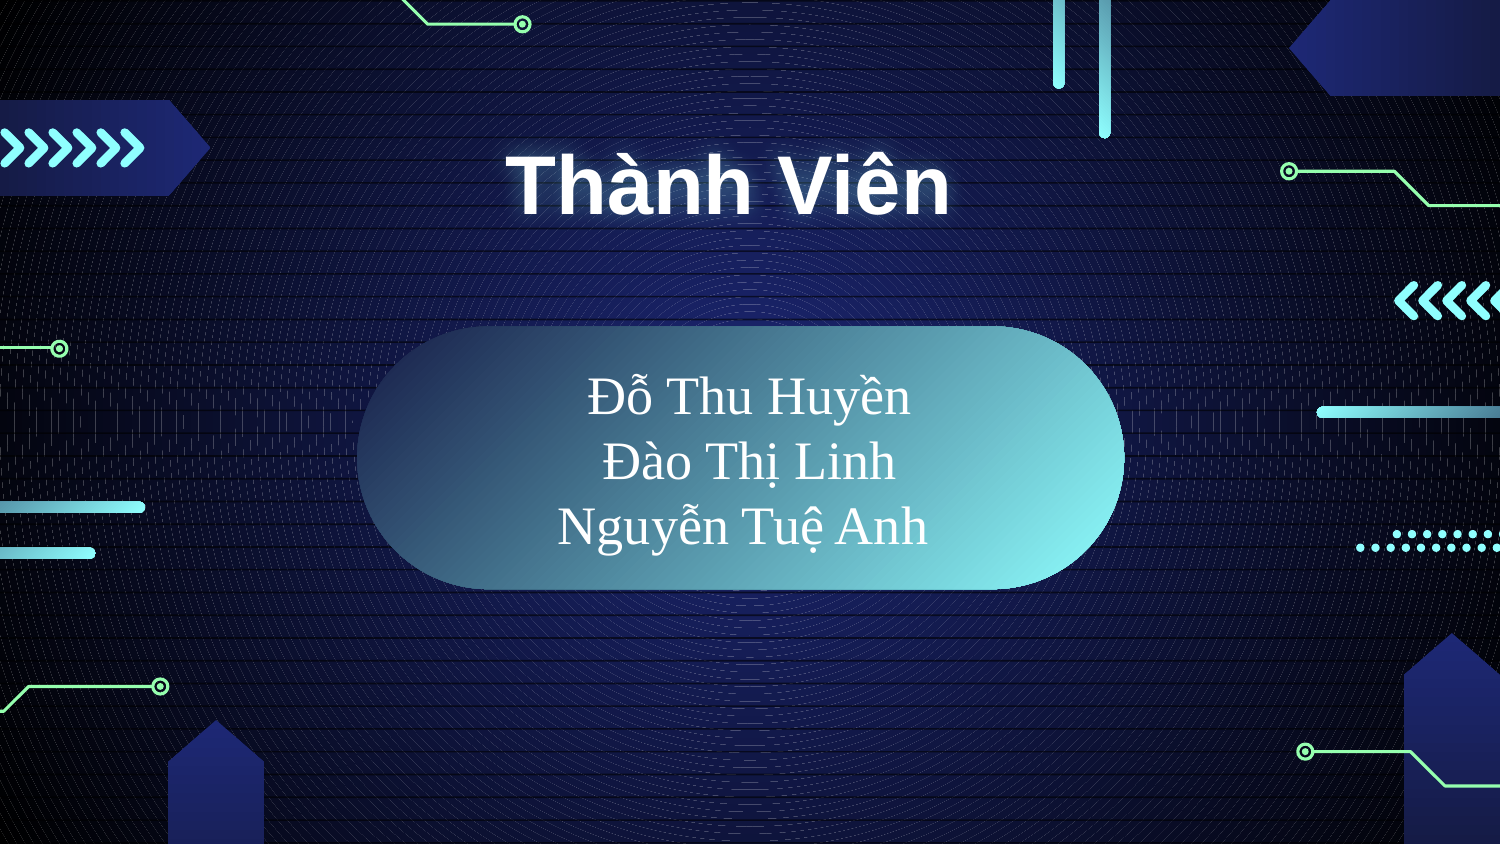

# Thành Viên

Đỗ Thu Huyền
Đào Thị Linh
Nguyễn Tuệ Anh